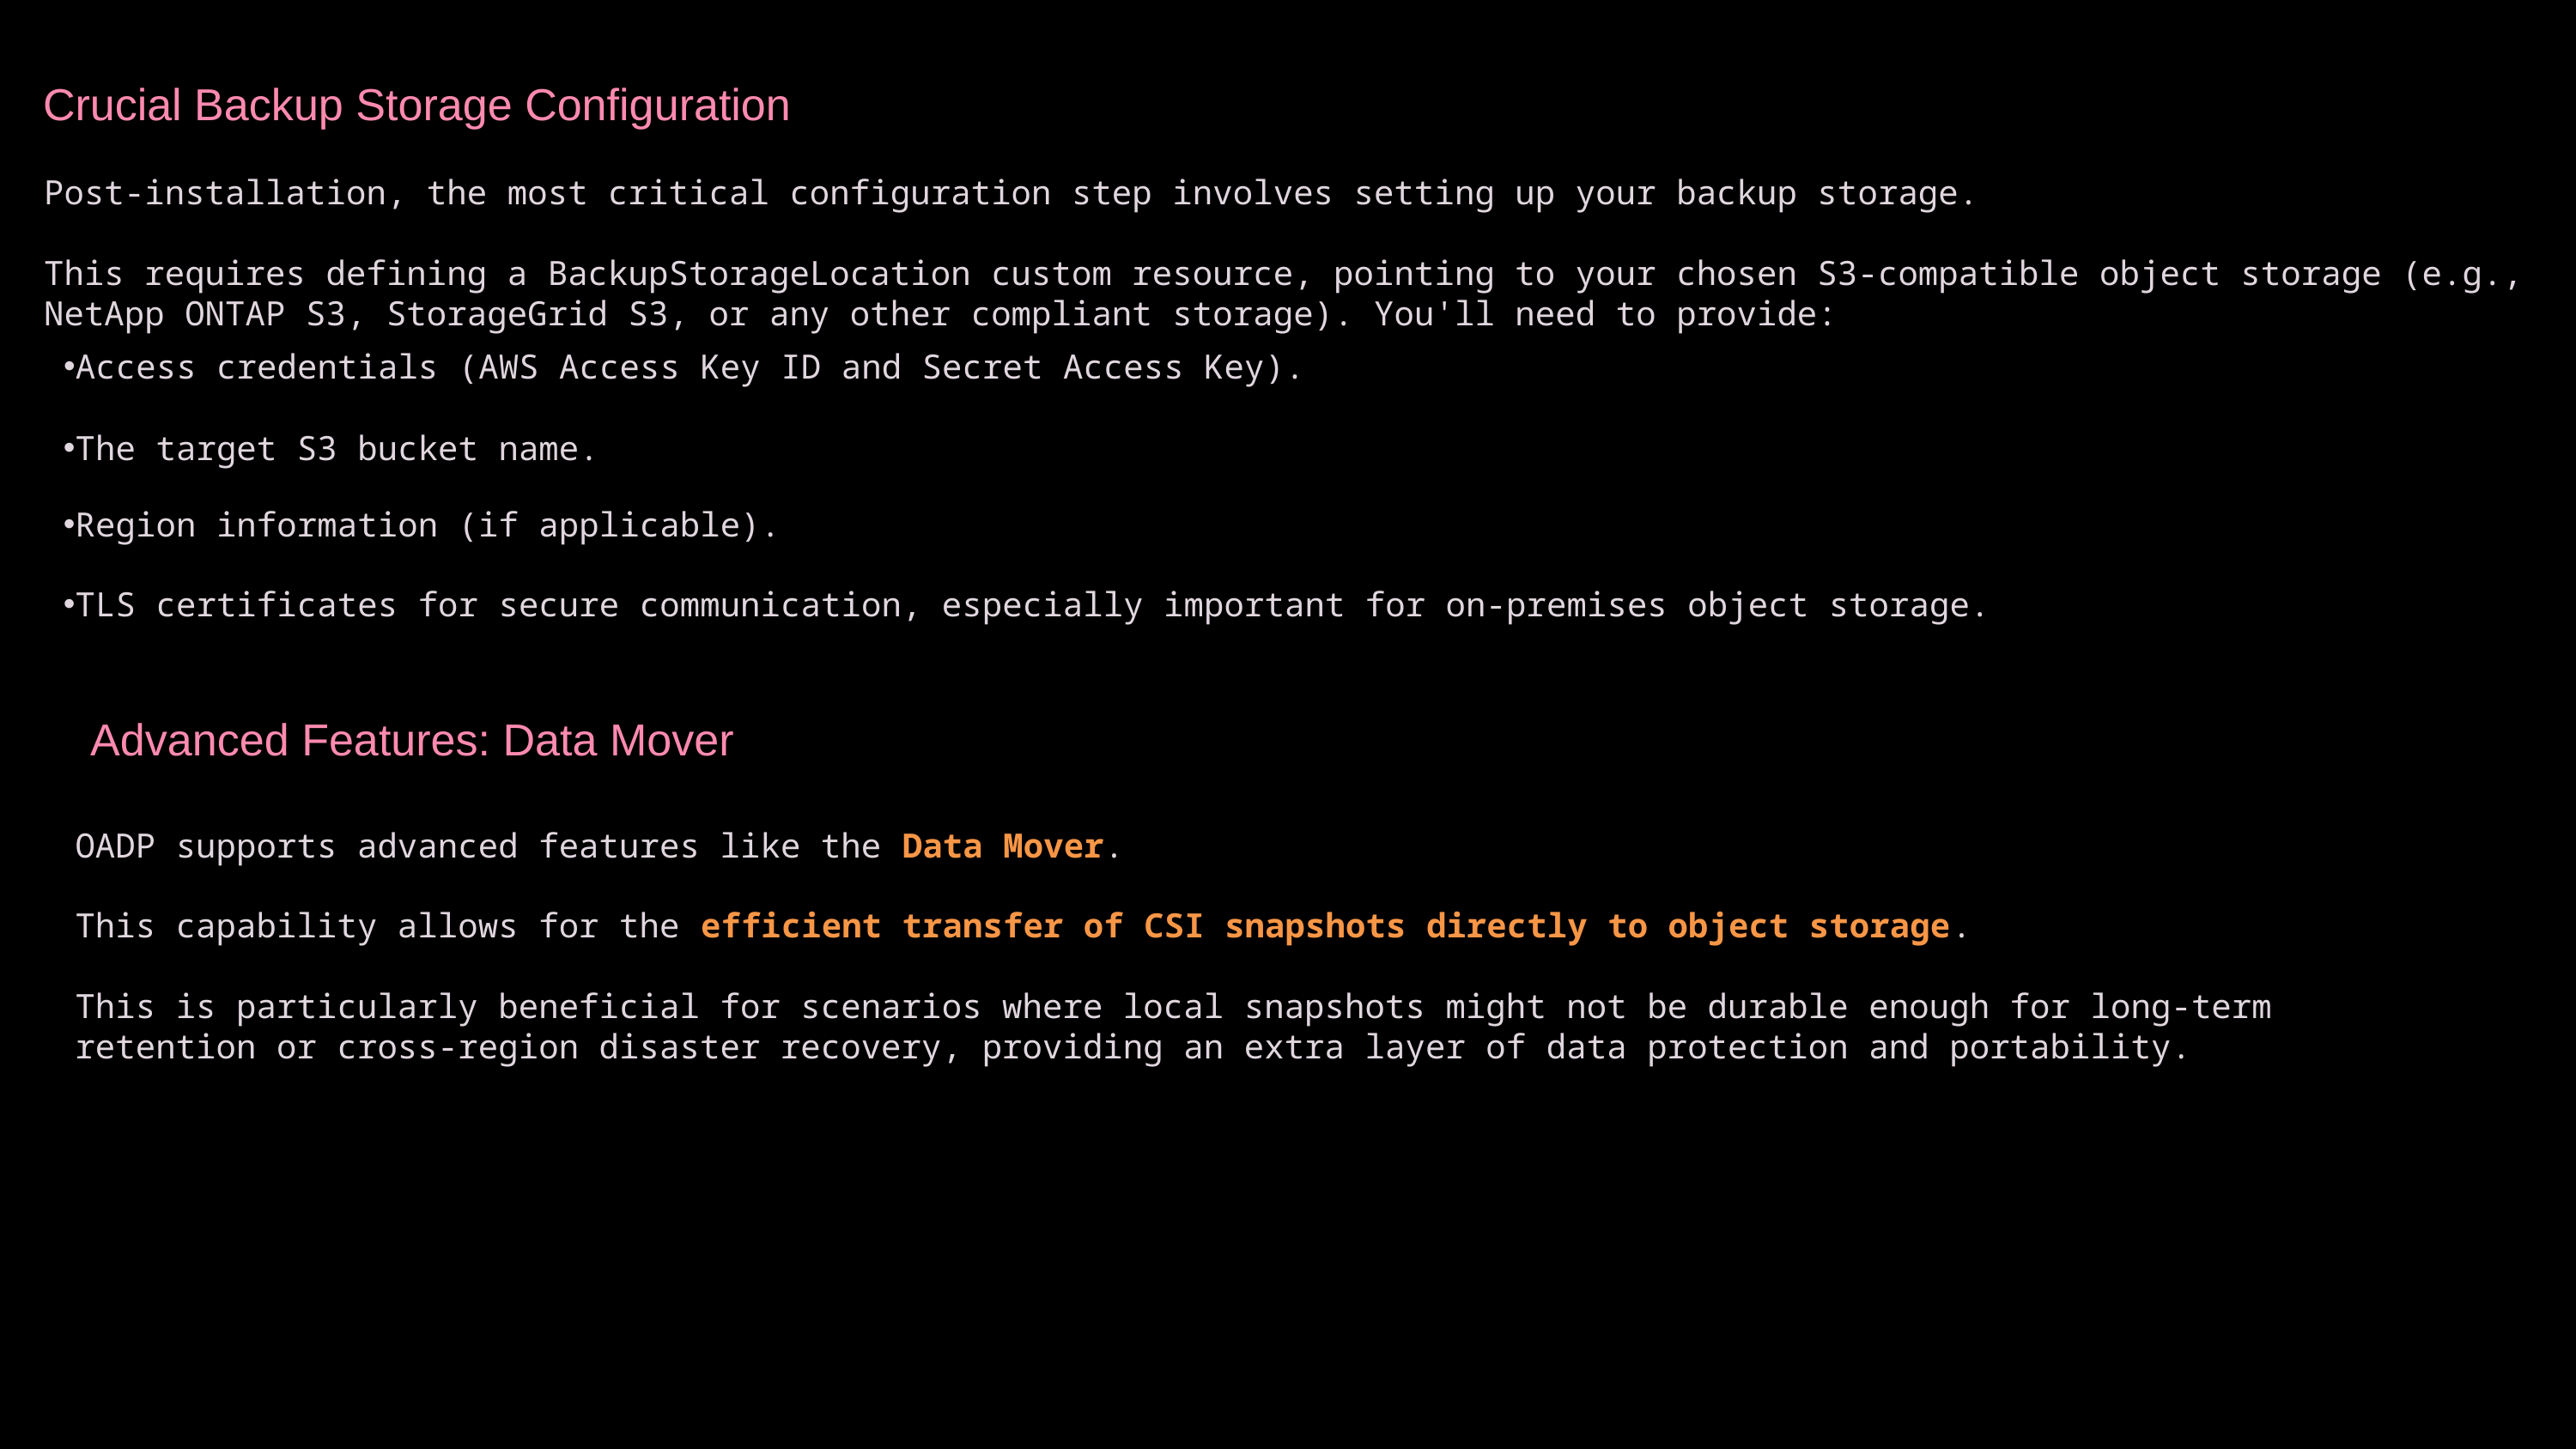

Crucial Backup Storage Configuration
Post-installation, the most critical configuration step involves setting up your backup storage.

This requires defining a BackupStorageLocation custom resource, pointing to your chosen S3-compatible object storage (e.g.,
NetApp ONTAP S3, StorageGrid S3, or any other compliant storage). You'll need to provide:
Access credentials (AWS Access Key ID and Secret Access Key).
The target S3 bucket name.
Region information (if applicable).
TLS certificates for secure communication, especially important for on-premises object storage.
Advanced Features: Data Mover
OADP supports advanced features like the Data Mover.

This capability allows for the efficient transfer of CSI snapshots directly to object storage.

This is particularly beneficial for scenarios where local snapshots might not be durable enough for long-term
retention or cross-region disaster recovery, providing an extra layer of data protection and portability.